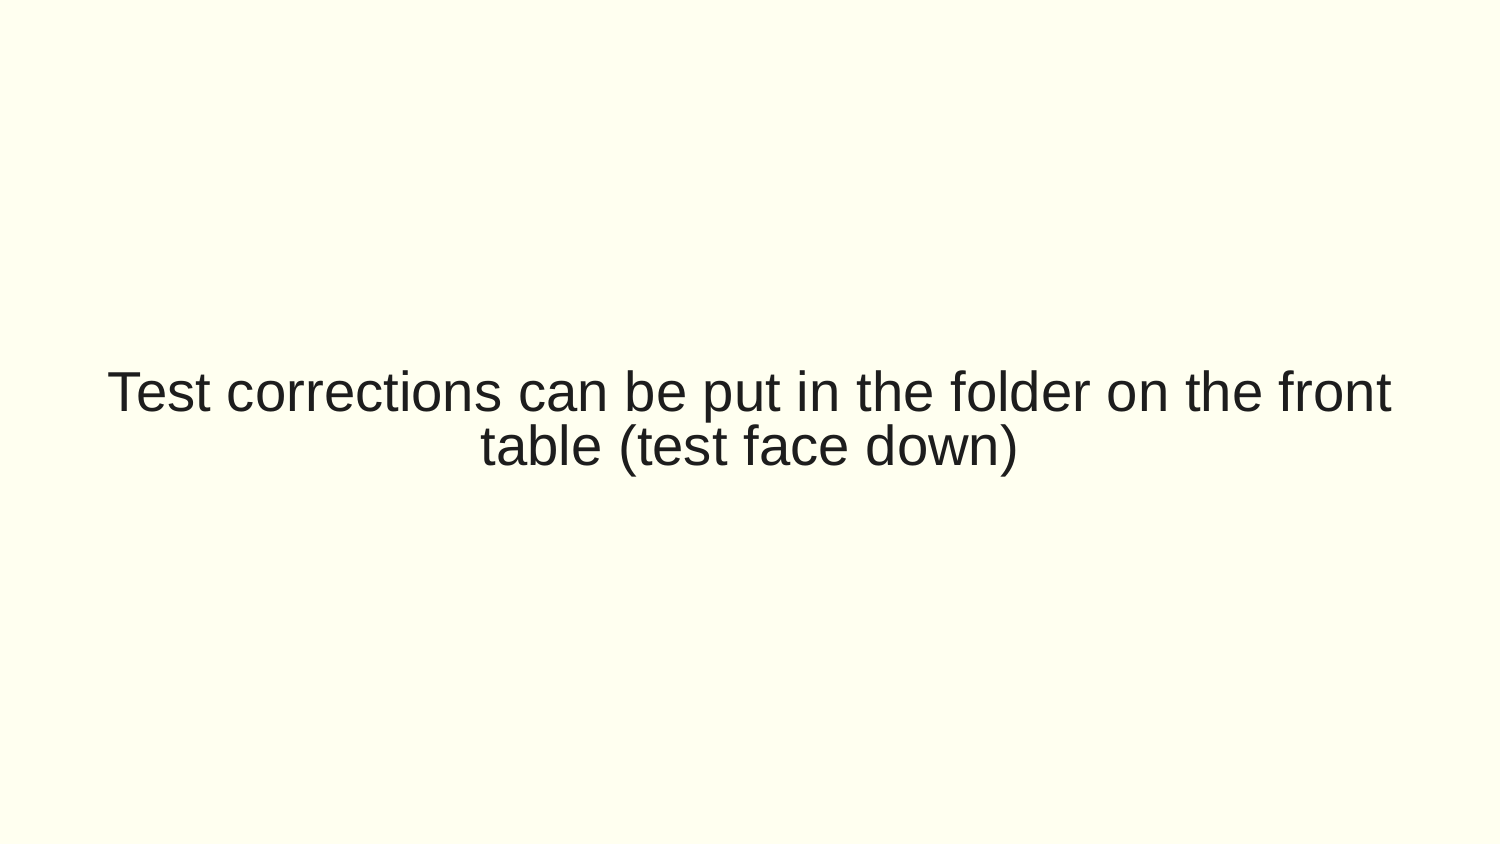

# Test corrections can be put in the folder on the front table (test face down)